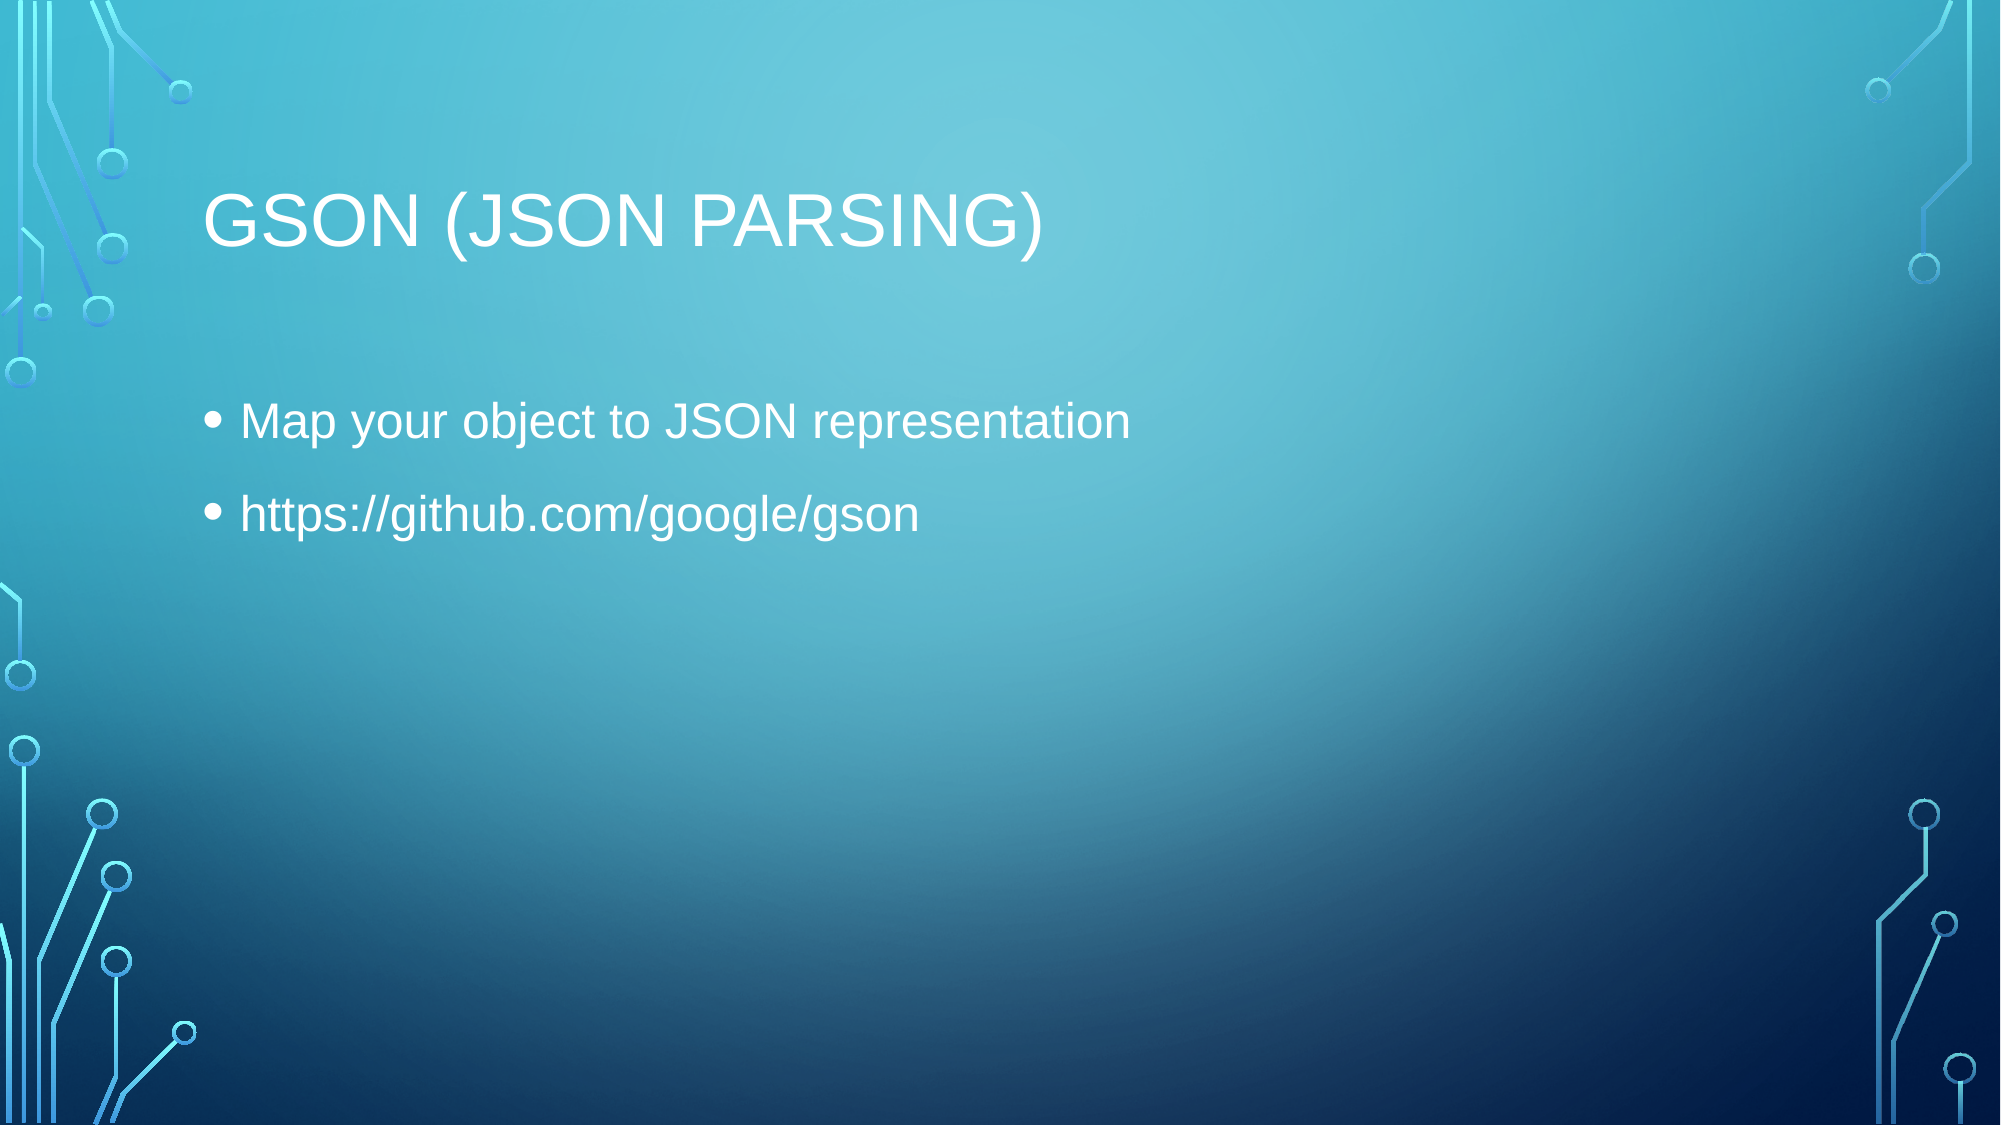

# Gson (JSON parsing)
Map your object to JSON representation
https://github.com/google/gson